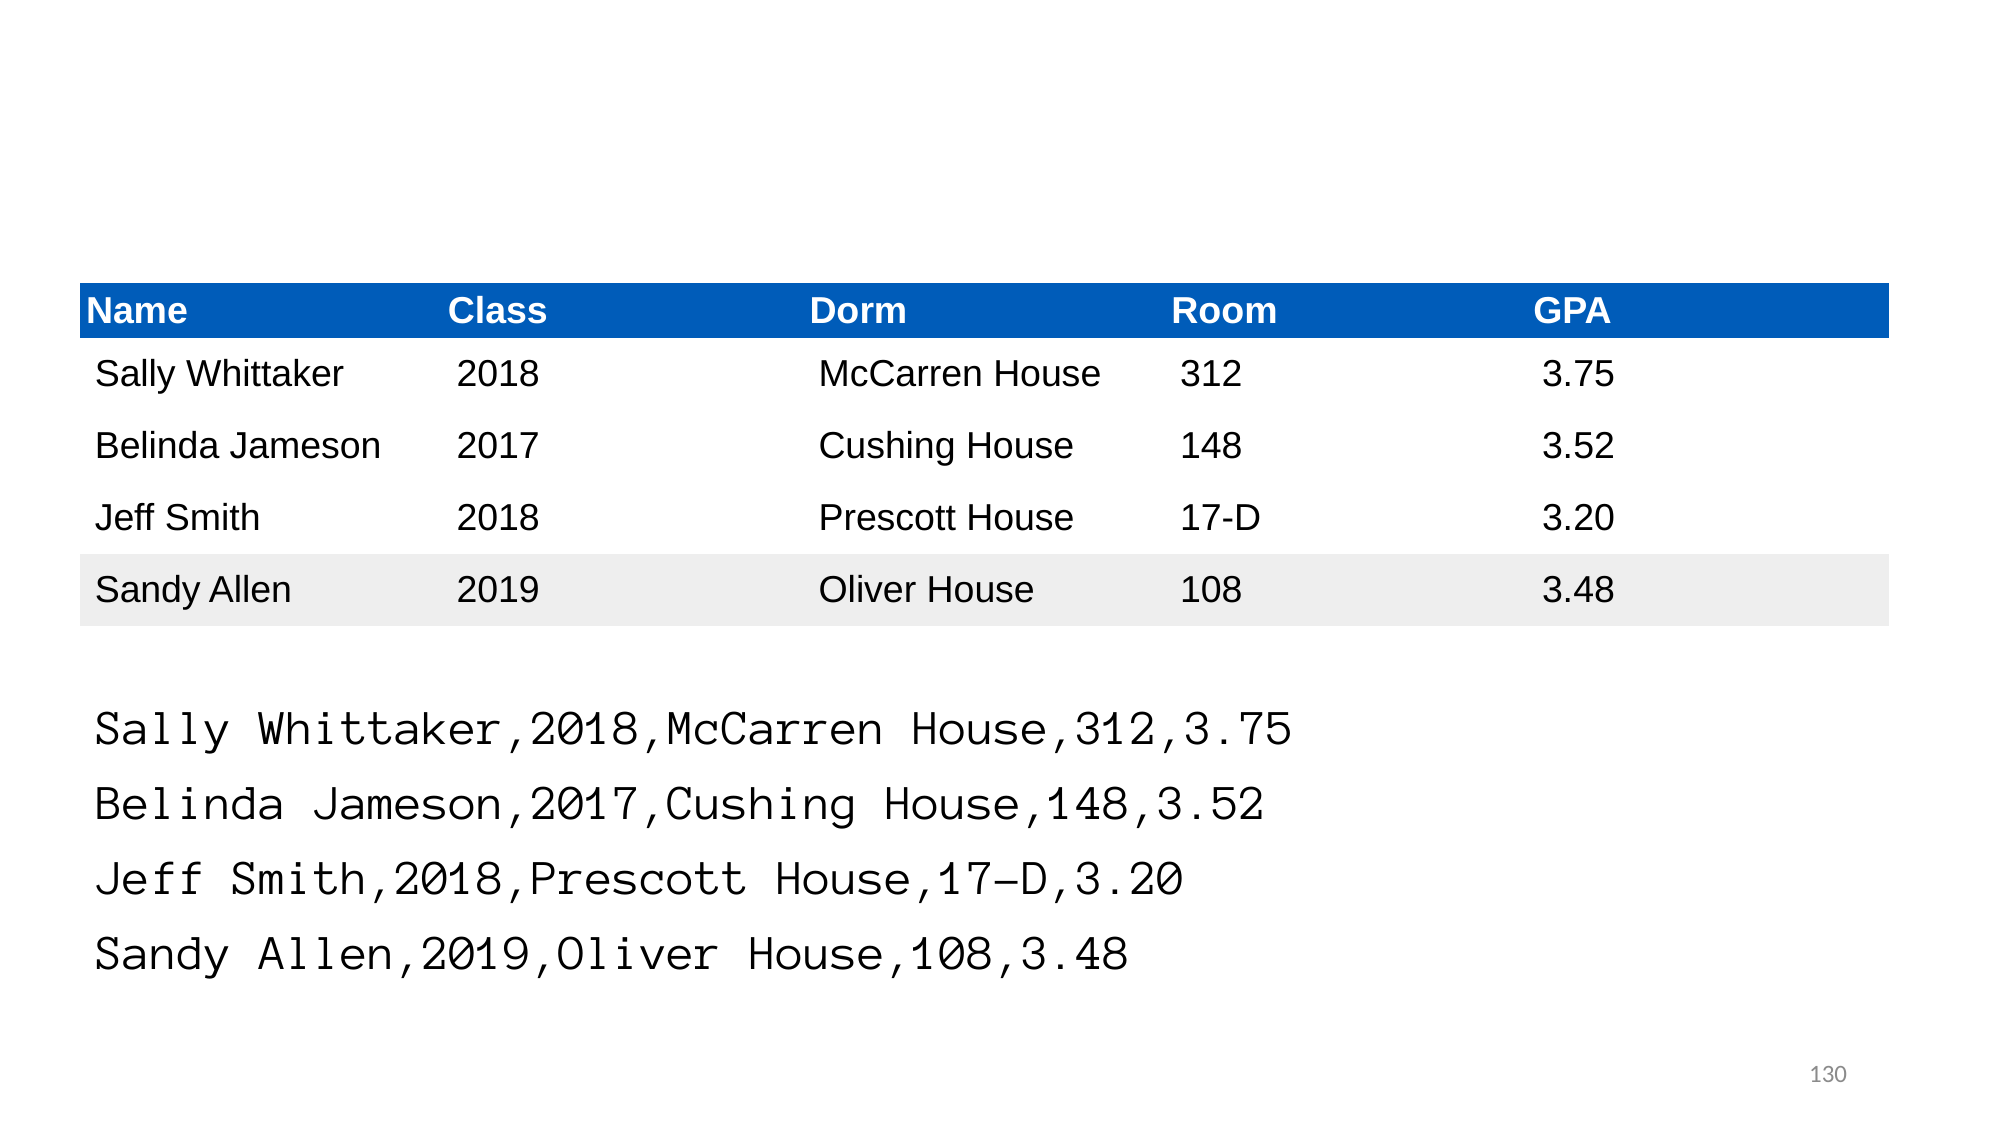

#
| Name | Class | Dorm | Room | GPA |
| --- | --- | --- | --- | --- |
| Sally Whittaker | 2018 | McCarren House | 312 | 3.75 |
| Belinda Jameson | 2017 | Cushing House | 148 | 3.52 |
| Jeff Smith | 2018 | Prescott House | 17-D | 3.20 |
| Sandy Allen | 2019 | Oliver House | 108 | 3.48 |
Sally Whittaker,2018,McCarren House,312,3.75
Belinda Jameson,2017,Cushing House,148,3.52
Jeff Smith,2018,Prescott House,17-D,3.20
Sandy Allen,2019,Oliver House,108,3.48
130